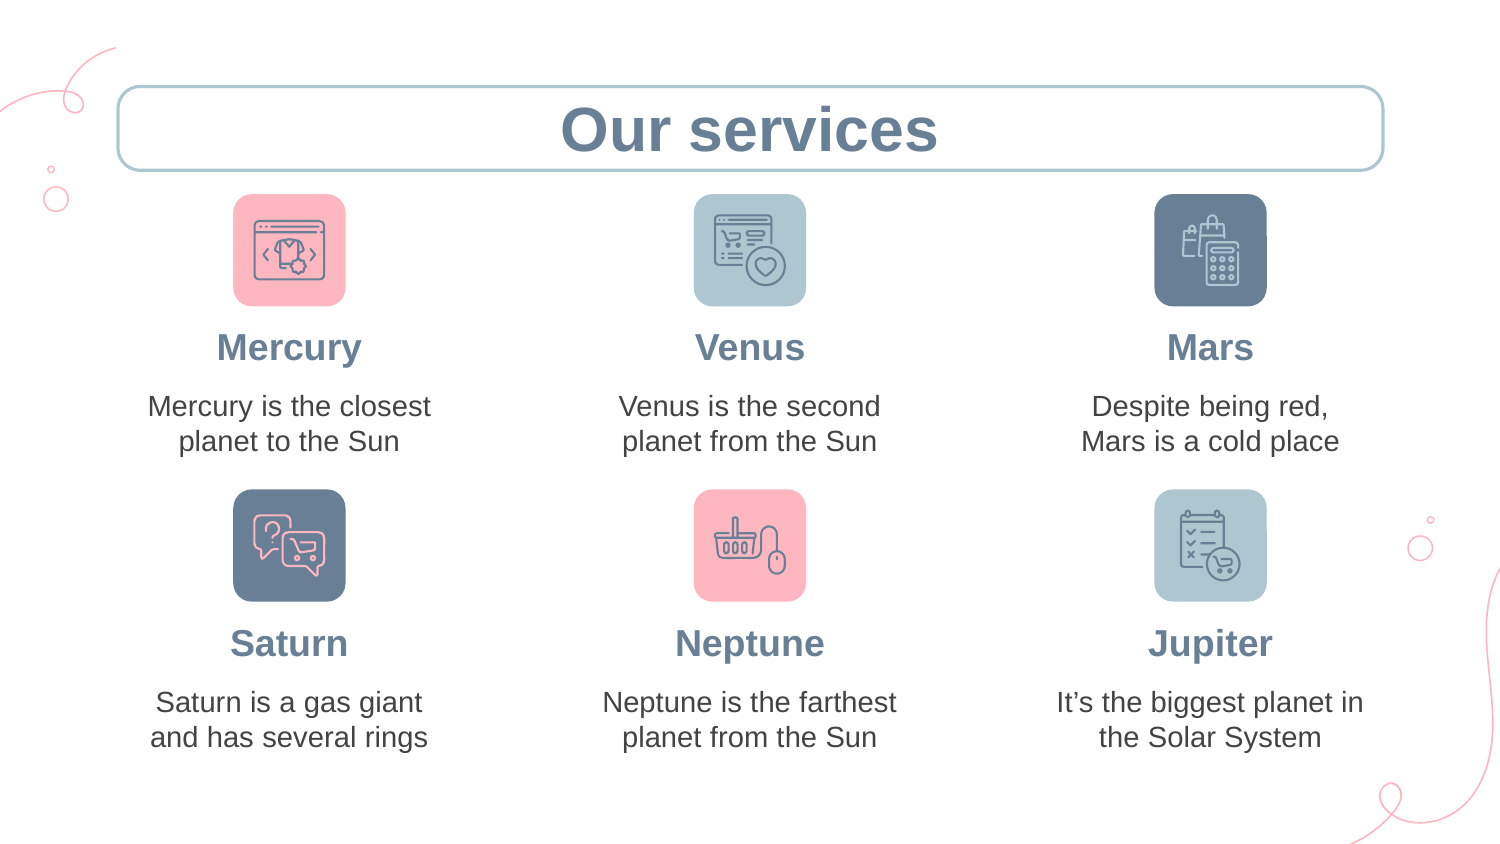

# Our services

Mercury
Venus
Mars
Mercury is the closest planet to the Sun
Venus is the second planet from the Sun
Despite being red, Mars is a cold place

Saturn
Neptune
Jupiter
Saturn is a gas giant and has several rings
Neptune is the farthest planet from the Sun
It’s the biggest planet in the Solar System